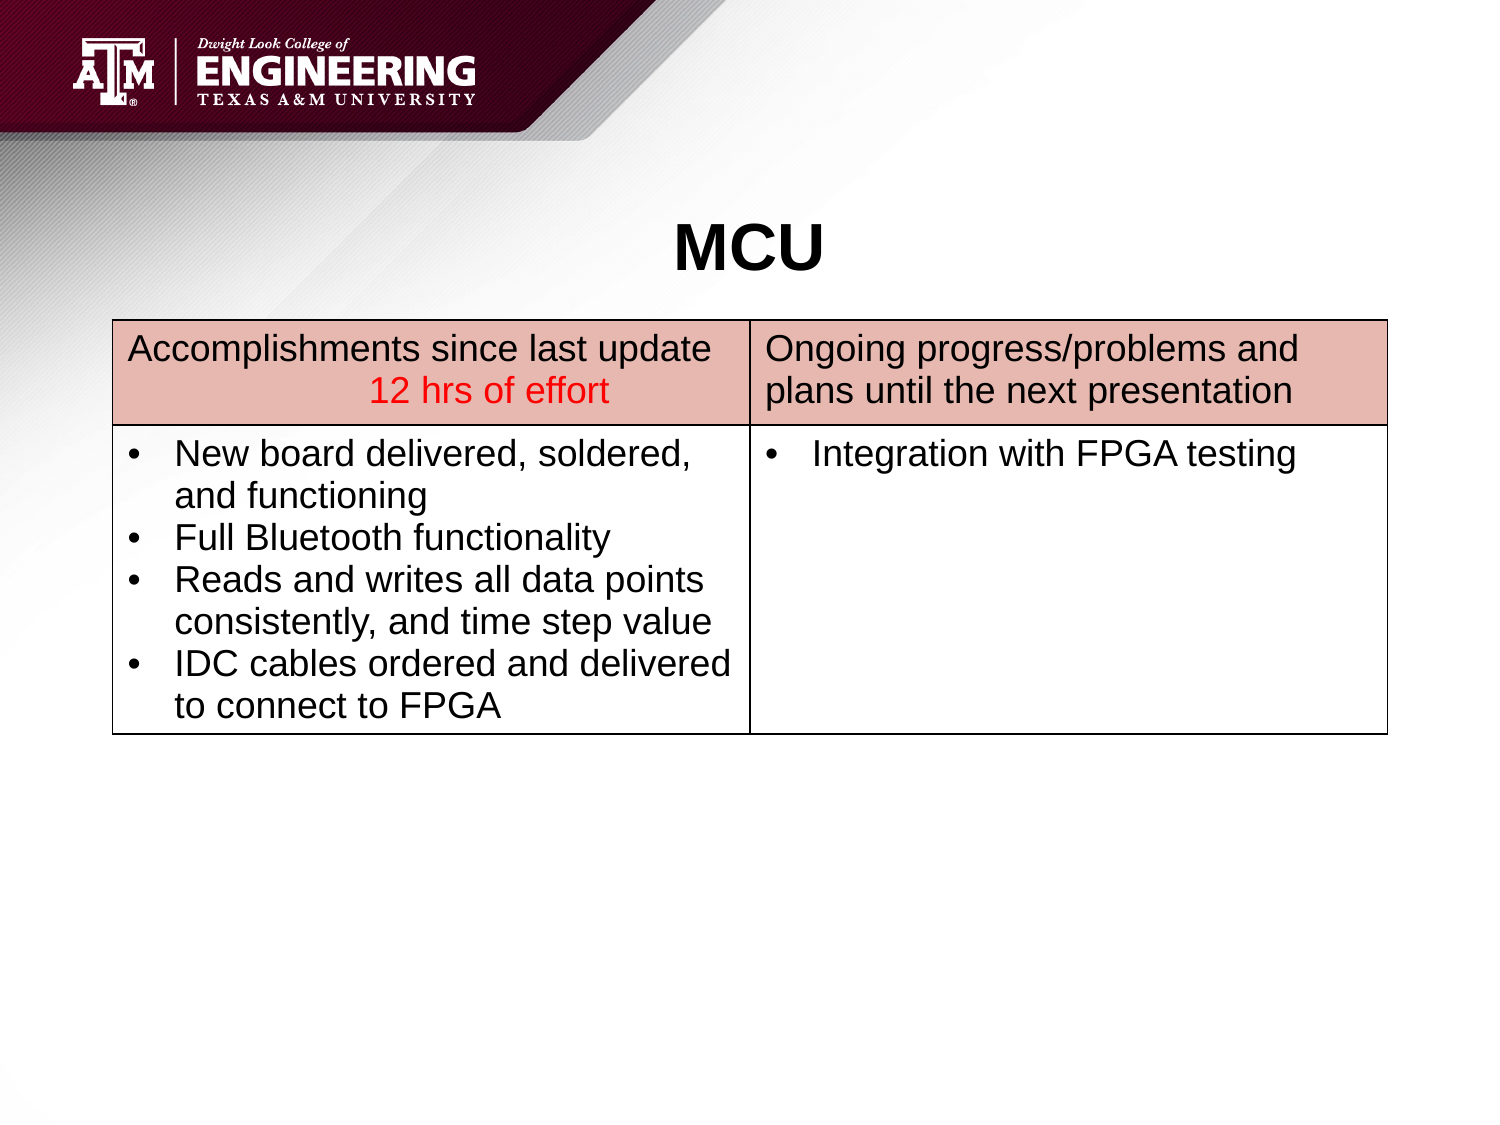

# MCU
| Accomplishments since last update 12 hrs of effort | Ongoing progress/problems and plans until the next presentation |
| --- | --- |
| New board delivered, soldered, and functioning Full Bluetooth functionality Reads and writes all data points consistently, and time step value IDC cables ordered and delivered to connect to FPGA | Integration with FPGA testing |